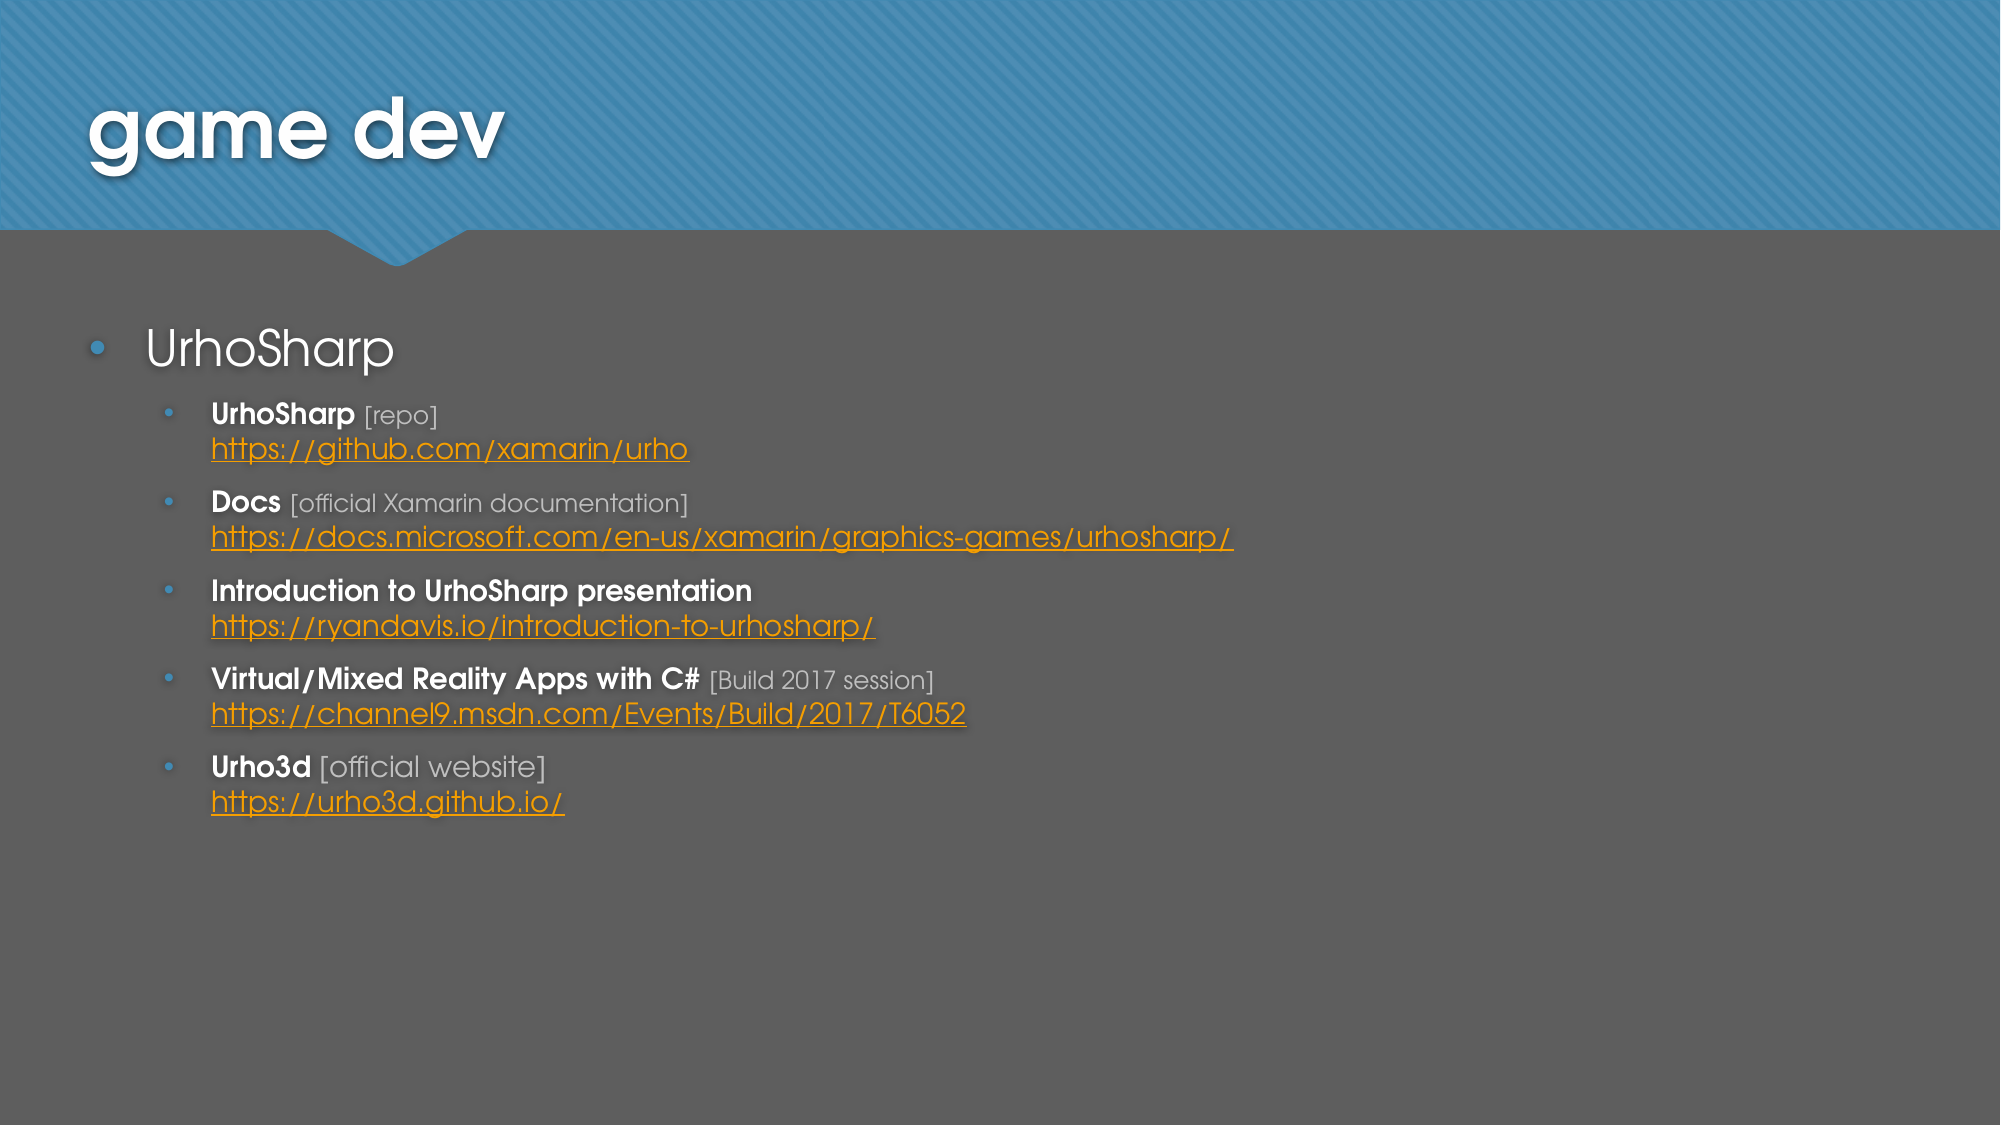

# game dev
UrhoSharp
UrhoSharp [repo]
https://github.com/xamarin/urho
Docs [official Xamarin documentation]
https://docs.microsoft.com/en-us/xamarin/graphics-games/urhosharp/
Introduction to UrhoSharp presentation
https://ryandavis.io/introduction-to-urhosharp/
Virtual/Mixed Reality Apps with C# [Build 2017 session]
https://channel9.msdn.com/Events/Build/2017/T6052
Urho3d [official website]
https://urho3d.github.io/